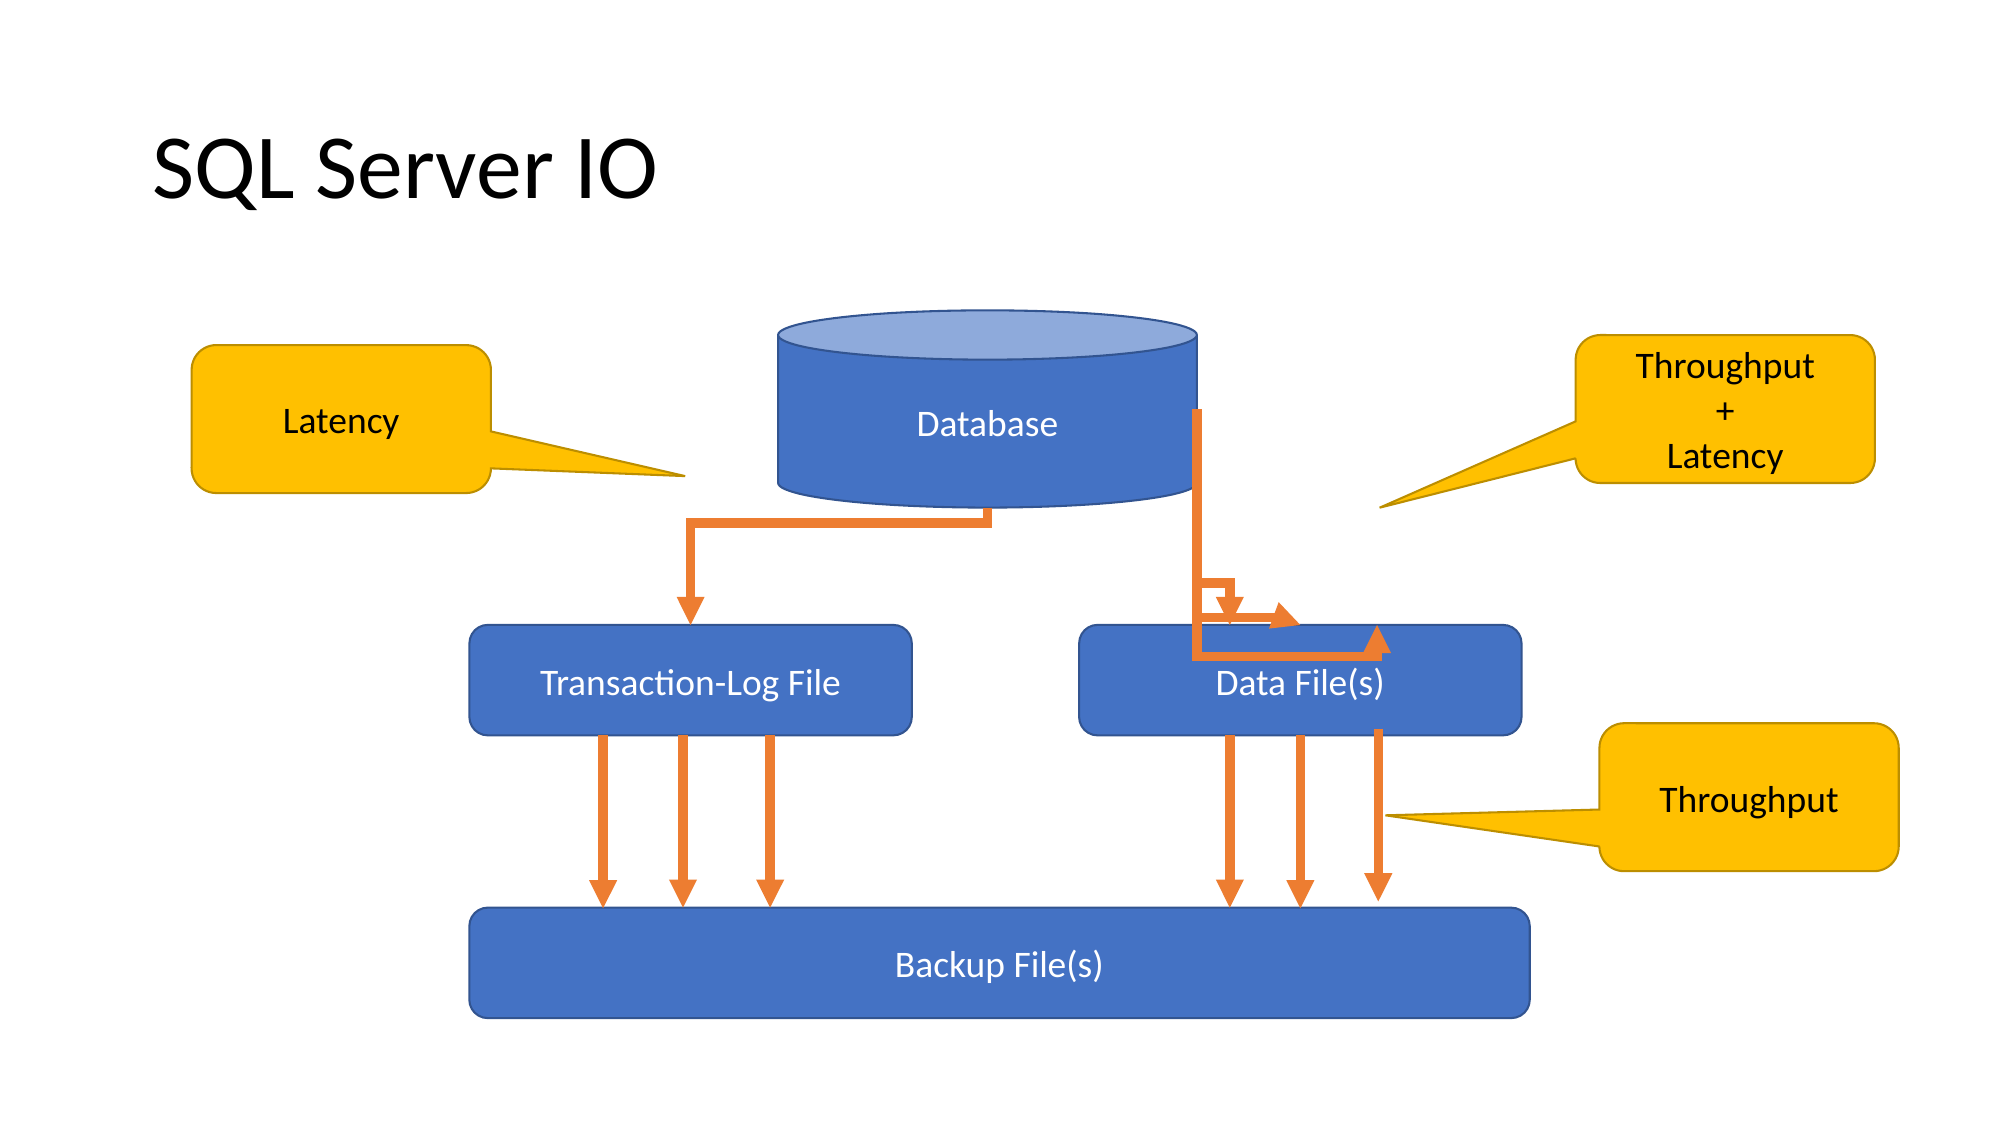

# SQL Server IO
Database
Throughput
+
Latency
Latency
Transaction-Log File
Data File(s)
Throughput
Backup File(s)